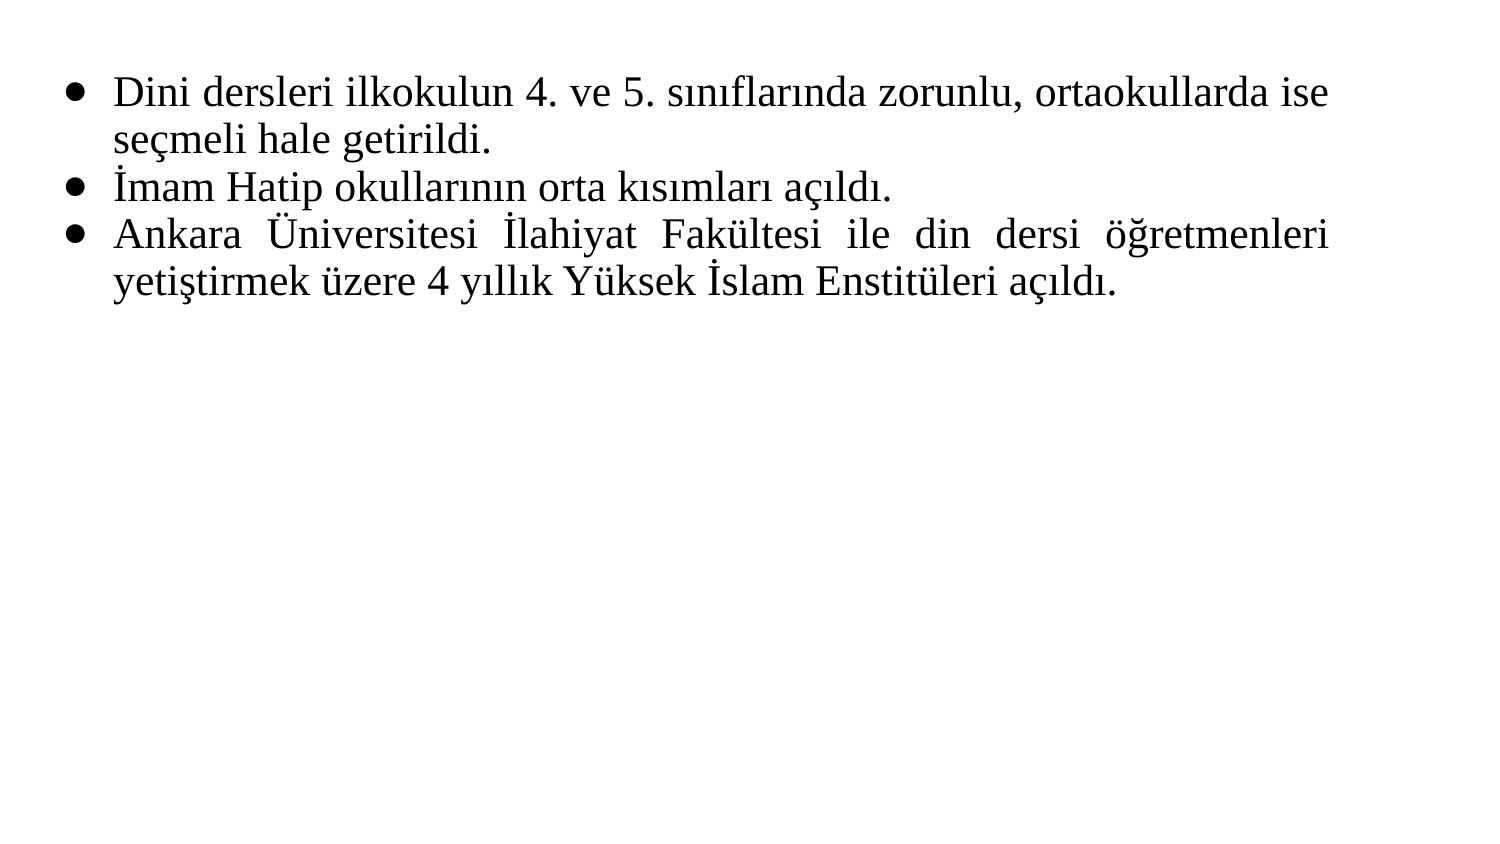

Dini dersleri ilkokulun 4. ve 5. sınıflarında zorunlu, ortaokullarda ise seçmeli hale getirildi.
İmam Hatip okullarının orta kısımları açıldı.
Ankara Üniversitesi İlahiyat Fakültesi ile din dersi öğretmenleri yetiştirmek üzere 4 yıllık Yüksek İslam Enstitüleri açıldı.